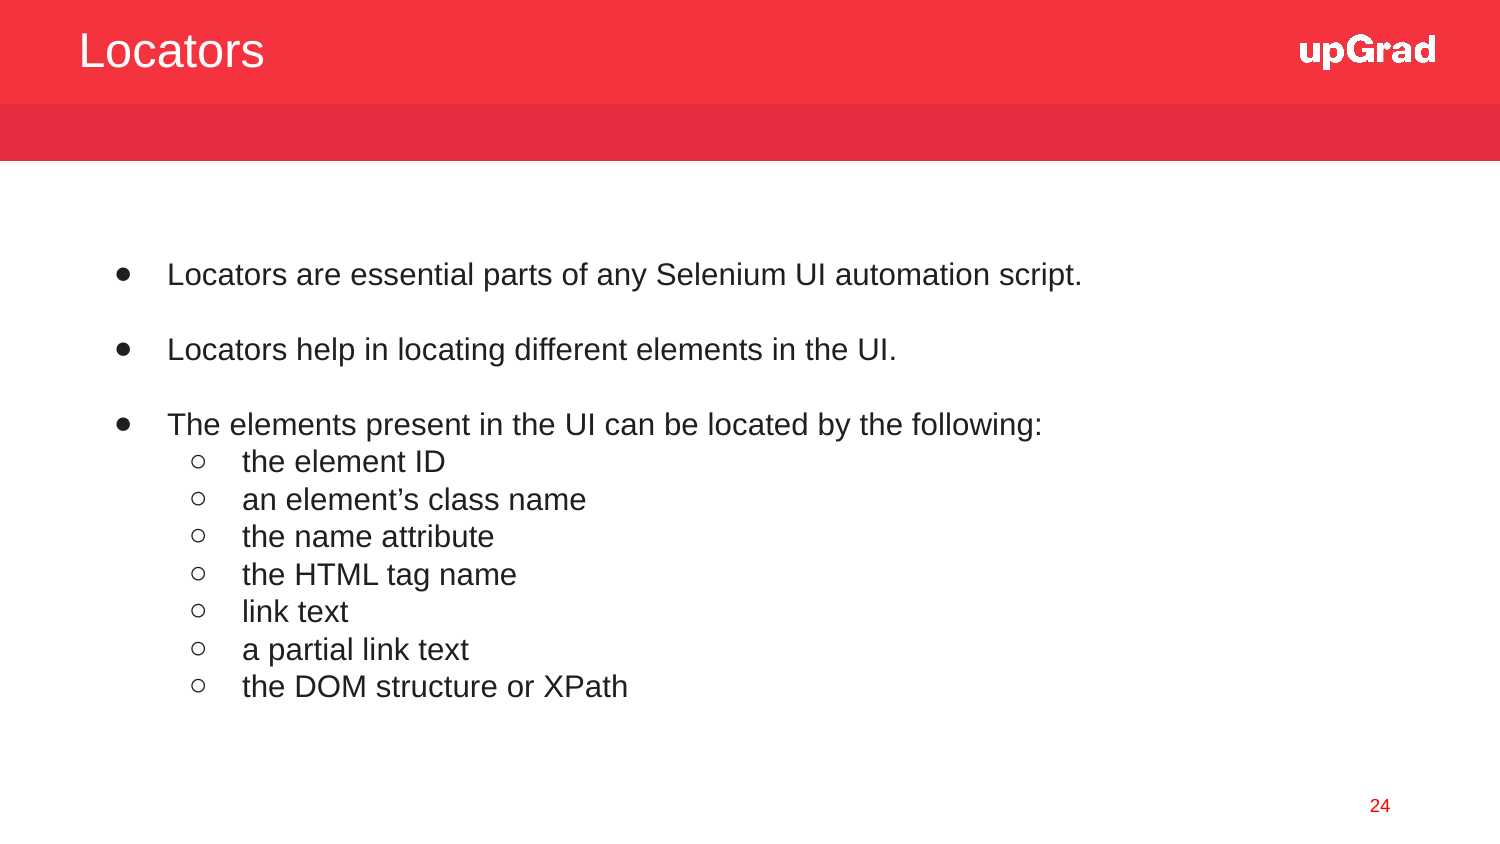

Locators

Locators are essential parts of any Selenium UI automation script.

Locators help in locating different elements in the UI.

The elements present in the UI can be located by the following:
the element ID
an element’s class name
the name attribute
the HTML tag name
link text
a partial link text
the DOM structure or XPath
24